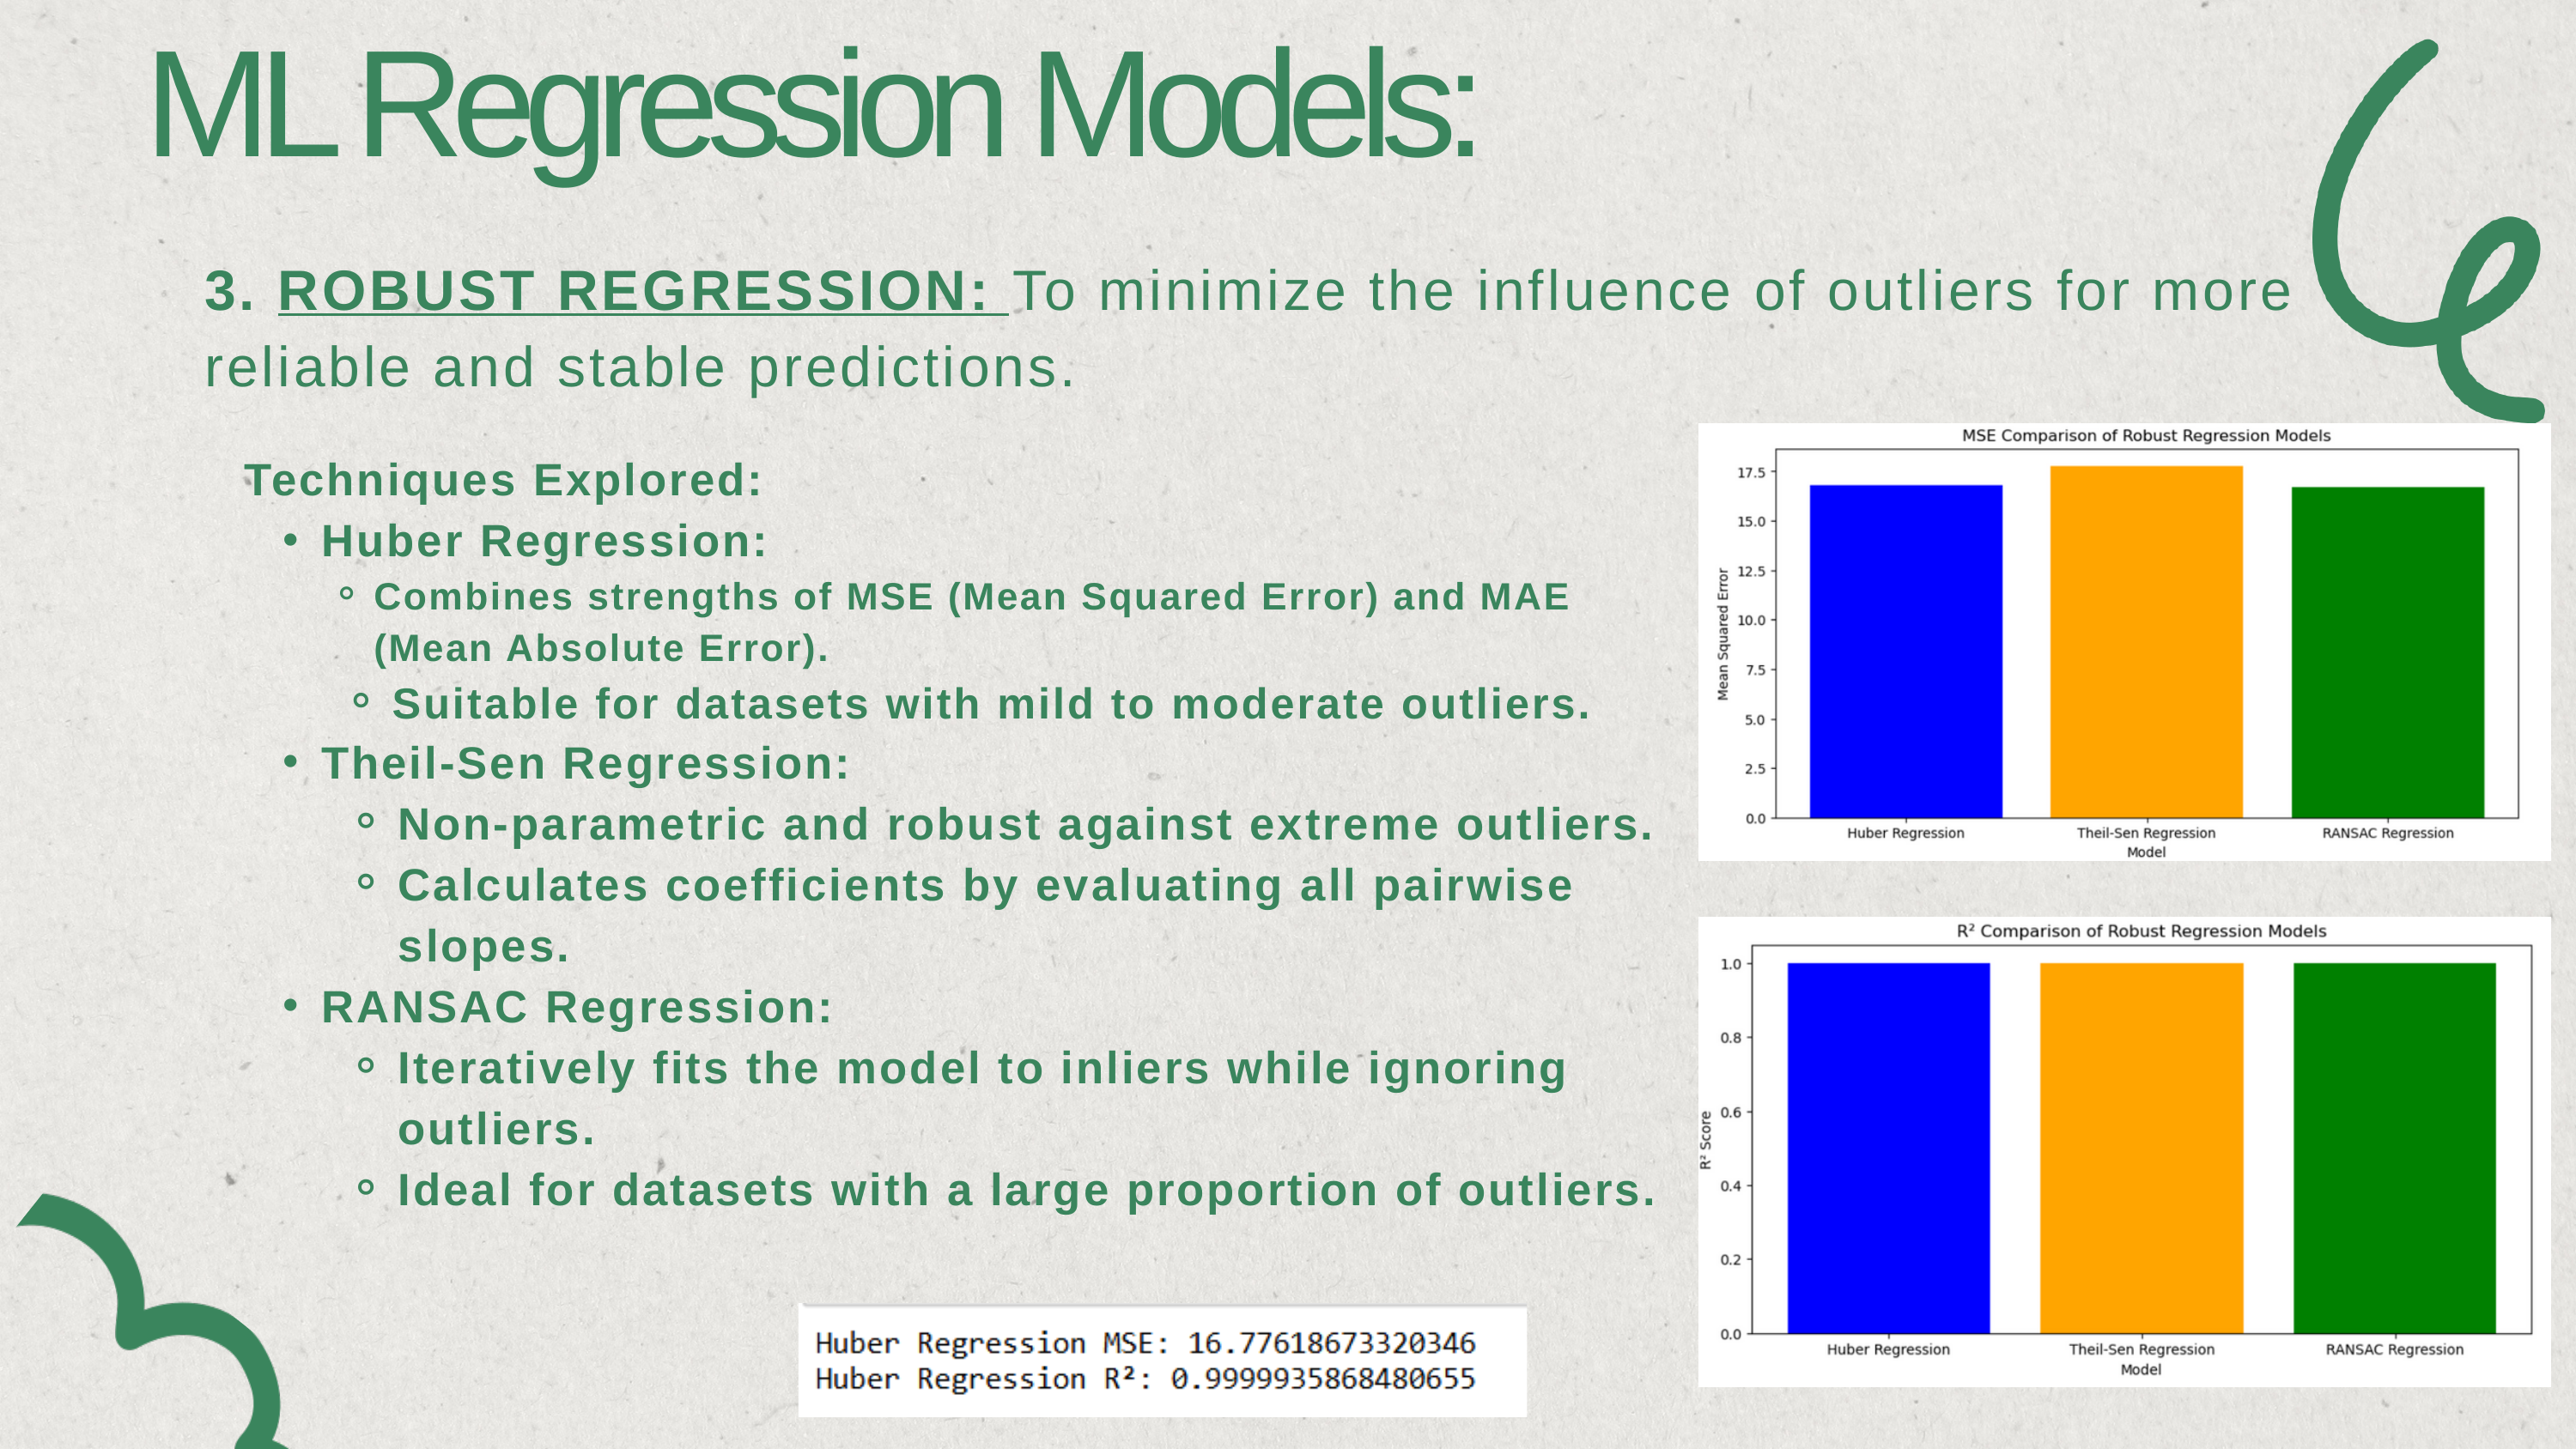

ML Regression Models:
3. ROBUST REGRESSION: To minimize the influence of outliers for more reliable and stable predictions.

Techniques Explored:
Huber Regression:
Combines strengths of MSE (Mean Squared Error) and MAE (Mean Absolute Error).
Suitable for datasets with mild to moderate outliers.
Theil-Sen Regression:
Non-parametric and robust against extreme outliers.
Calculates coefficients by evaluating all pairwise slopes.
RANSAC Regression:
Iteratively fits the model to inliers while ignoring outliers.
Ideal for datasets with a large proportion of outliers.